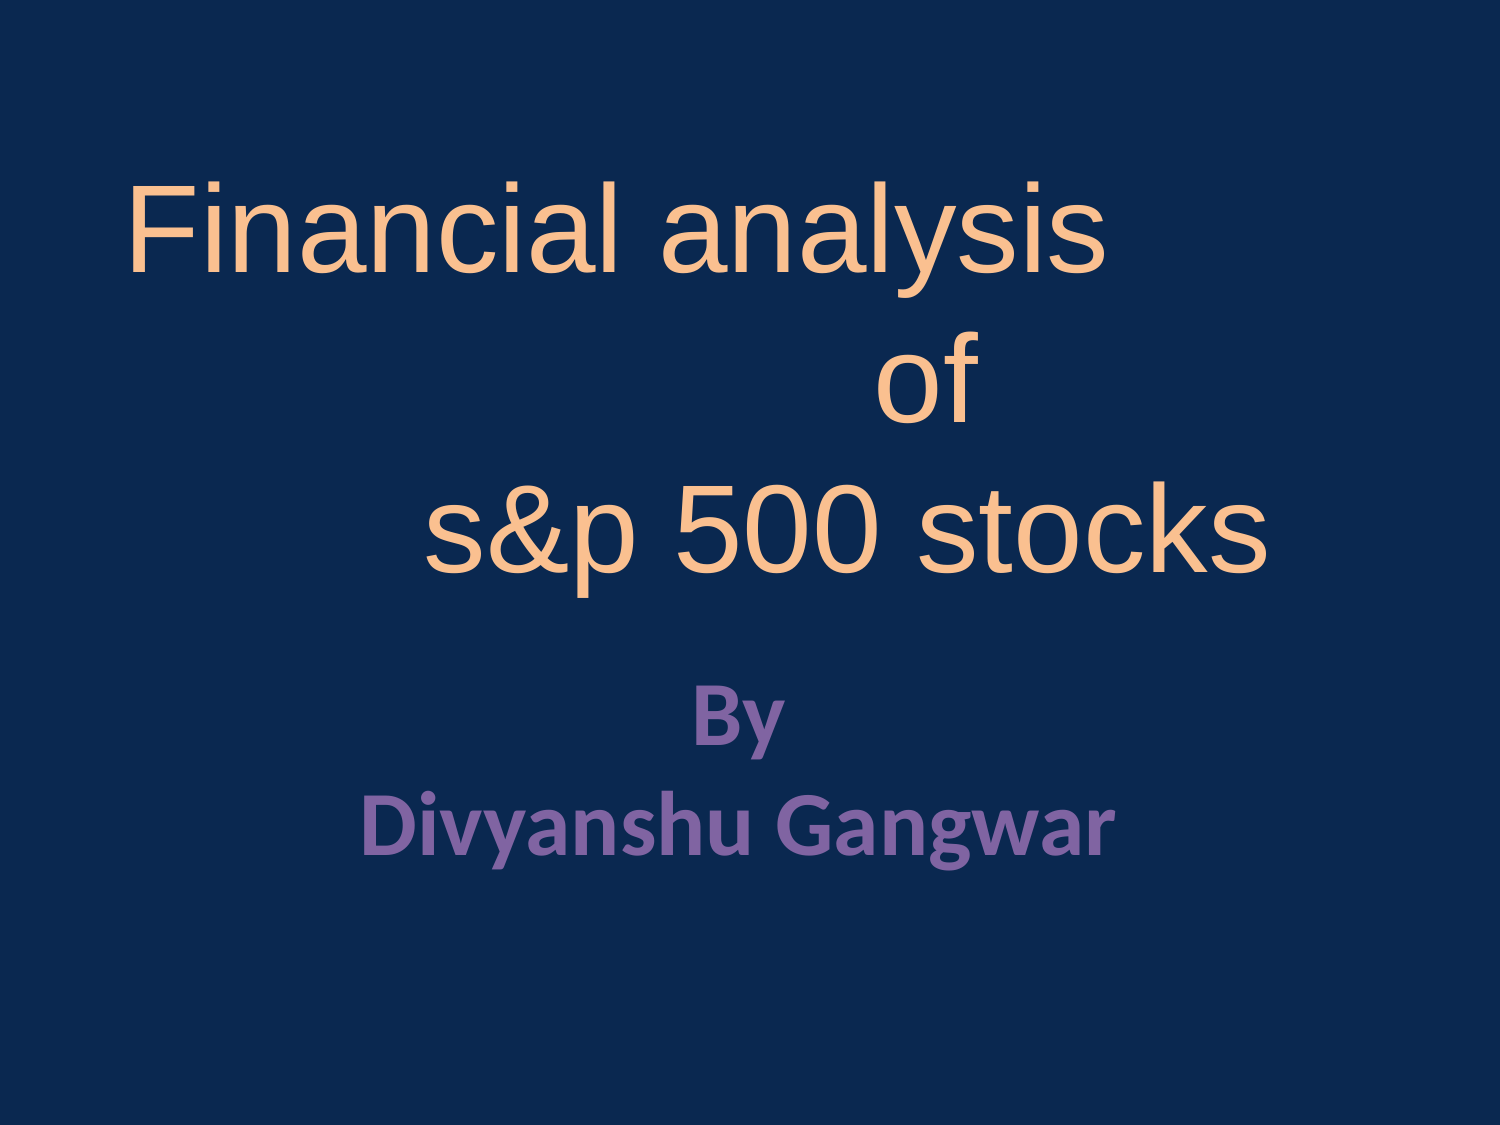

Financial analysis 							of
		s&p 500 stocks
By
Divyanshu Gangwar